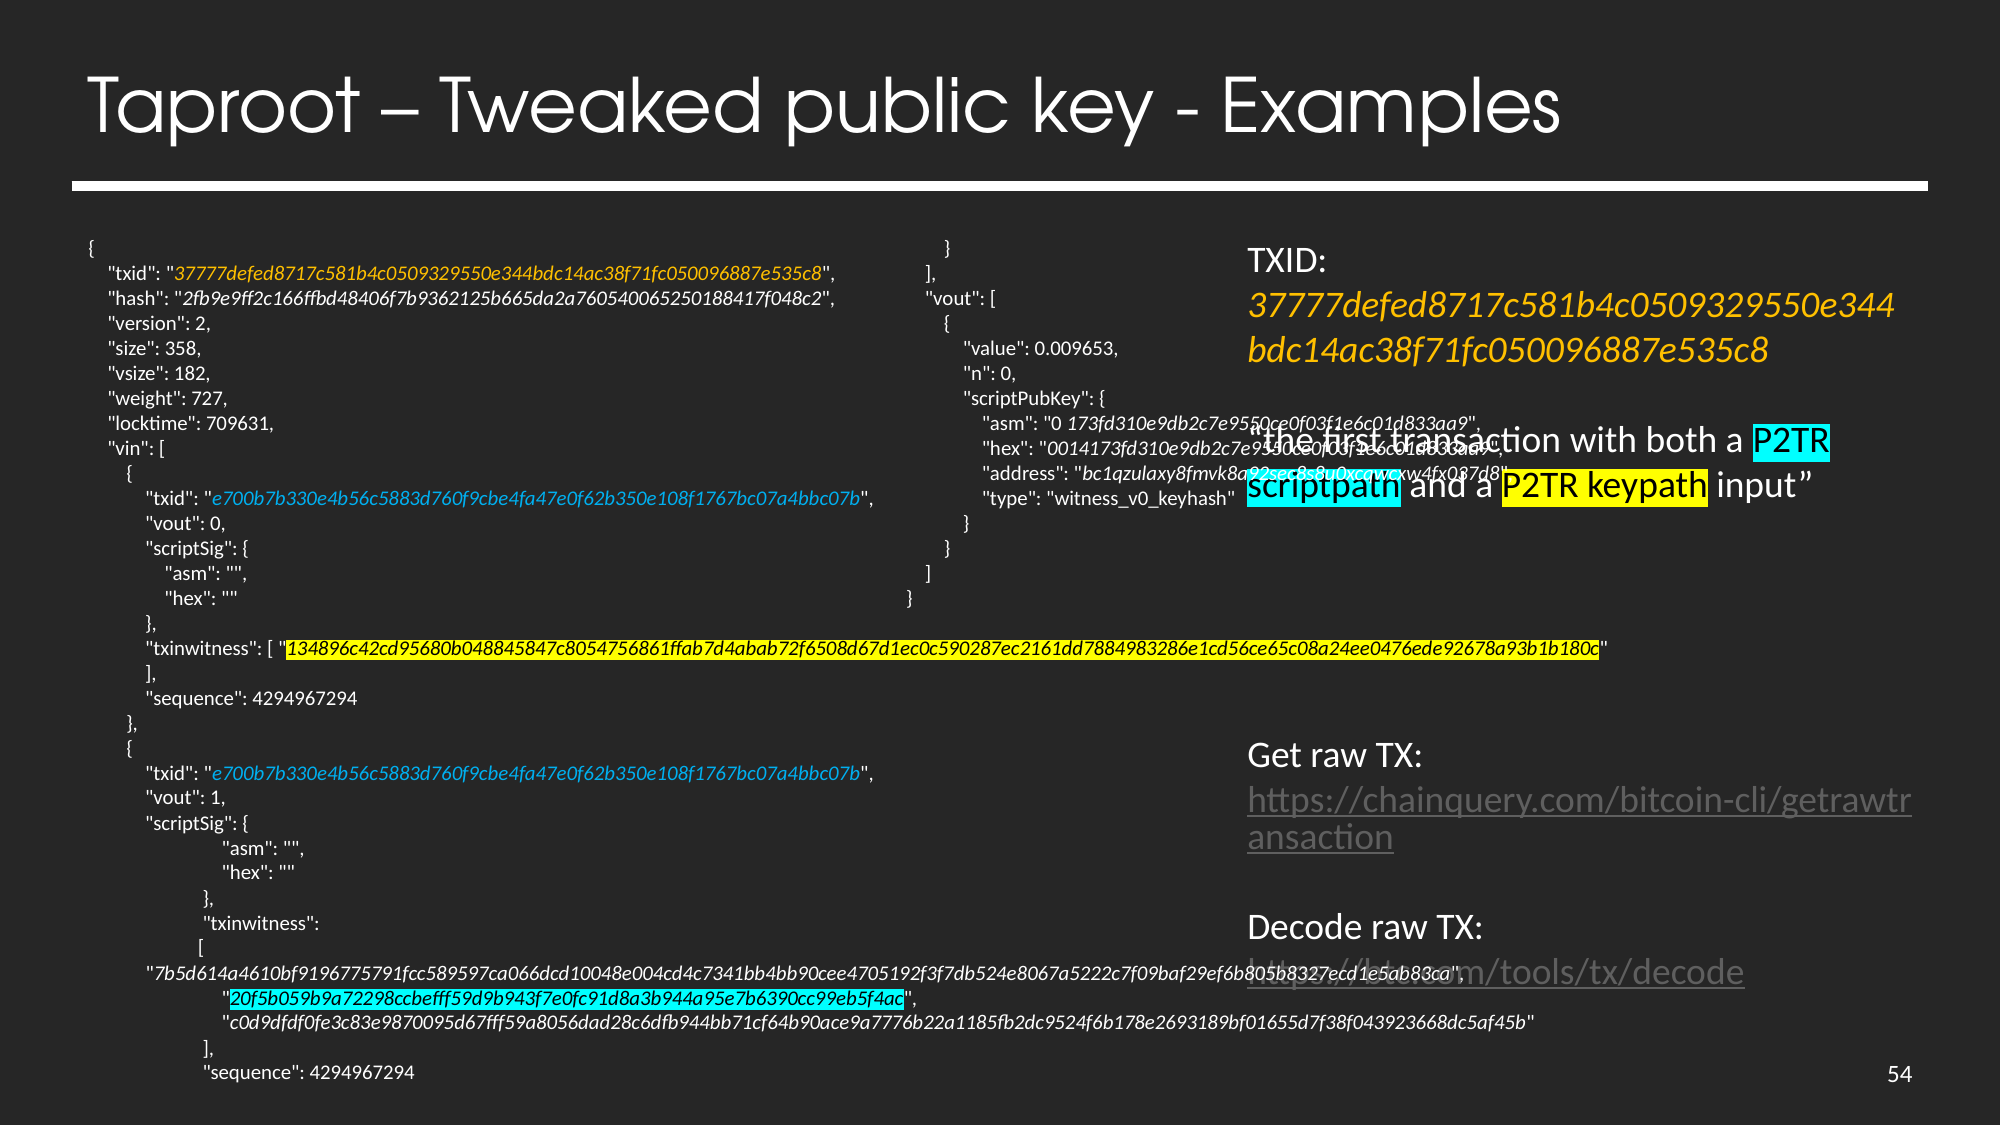

# Taproot – Tweaked public key - Examples
{
    "txid": "37777defed8717c581b4c0509329550e344bdc14ac38f71fc050096887e535c8",
    "hash": "2fb9e9ff2c166ffbd48406f7b9362125b665da2a760540065250188417f048c2",
    "version": 2,
    "size": 358,
    "vsize": 182,
    "weight": 727,
    "locktime": 709631,
    "vin": [
        {
            "txid": "e700b7b330e4b56c5883d760f9cbe4fa47e0f62b350e108f1767bc07a4bbc07b",
            "vout": 0,
            "scriptSig": {
                "asm": "",
                "hex": ""
            },
            "txinwitness": [ "134896c42cd95680b048845847c8054756861ffab7d4abab72f6508d67d1ec0c590287ec2161dd7884983286e1cd56ce65c08a24ee0476ede92678a93b1b180c"
            ],
            "sequence": 4294967294
        },
        {
            "txid": "e700b7b330e4b56c5883d760f9cbe4fa47e0f62b350e108f1767bc07a4bbc07b",
            "vout": 1,
            "scriptSig": {
                "asm": "",
                "hex": ""
            },
            "txinwitness":
           [
"7b5d614a4610bf9196775791fcc589597ca066dcd10048e004cd4c7341bb4bb90cee4705192f3f7db524e8067a5222c7f09baf29ef6b805b8327ecd1e5ab83ca",
                "20f5b059b9a72298ccbefff59d9b943f7e0fc91d8a3b944a95e7b6390cc99eb5f4ac",
                "c0d9dfdf0fe3c83e9870095d67fff59a8056dad28c6dfb944bb71cf64b90ace9a7776b22a1185fb2dc9524f6b178e2693189bf01655d7f38f043923668dc5af45b"
            ],
            "sequence": 4294967294
        }
    ],
    "vout": [
        {
            "value": 0.009653,
            "n": 0,
            "scriptPubKey": {
                "asm": "0 173fd310e9db2c7e9550ce0f03f1e6c01d833aa9",
                "hex": "0014173fd310e9db2c7e9550ce0f03f1e6c01d833aa9",
                "address": "bc1qzulaxy8fmvk8a92sec8s8u0xcqwcxw4fx037d8",
                "type": "witness_v0_keyhash"
            }
        }
    ]
}
TXID: 37777defed8717c581b4c0509329550e344bdc14ac38f71fc050096887e535c8

“the first transaction with both a P2TR scriptpath and a P2TR keypath input”

Get raw TX:
https://chainquery.com/bitcoin-cli/getrawtransaction

Decode raw TX:
https://btc.com/tools/tx/decode
54